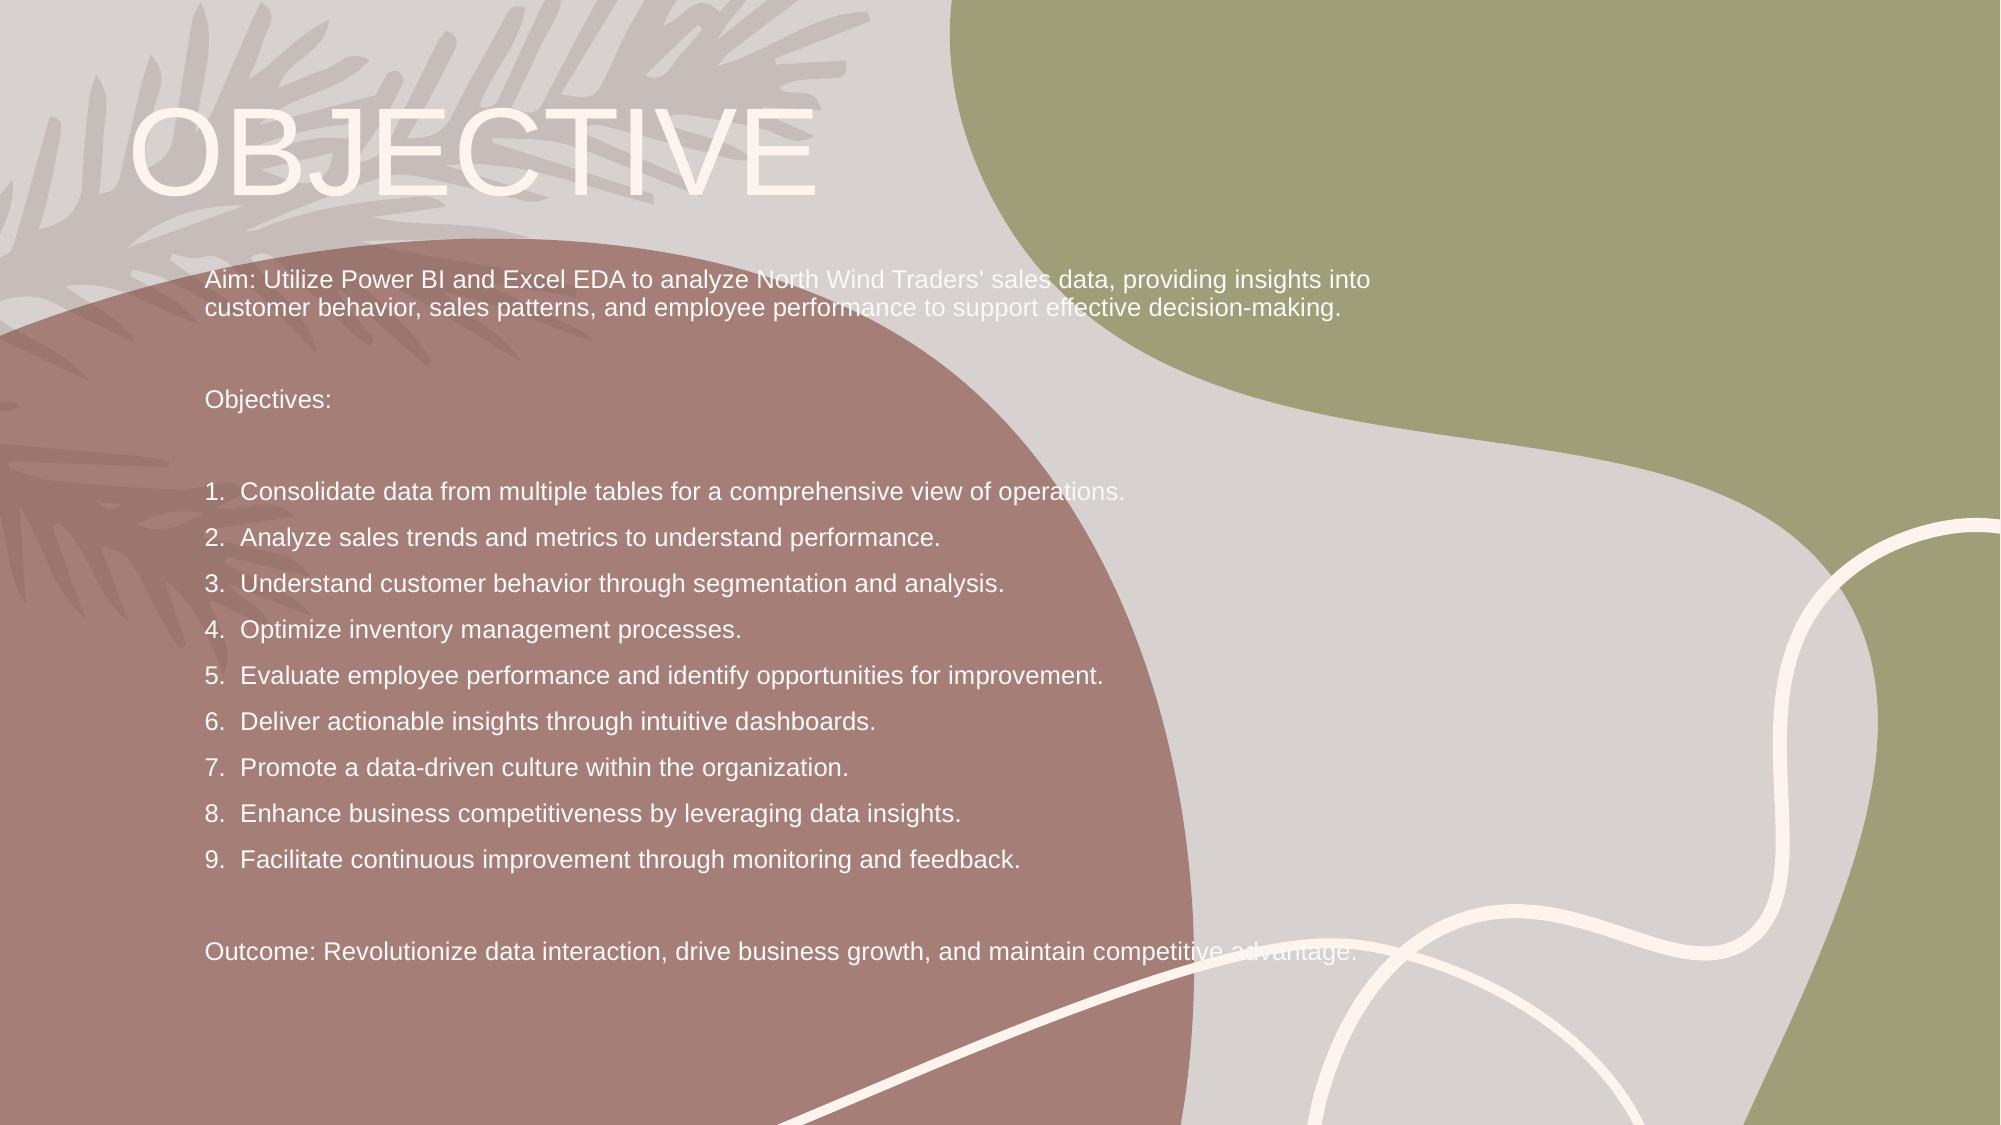

# OBJECTIVE
Aim: Utilize Power BI and Excel EDA to analyze North Wind Traders' sales data, providing insights into customer behavior, sales patterns, and employee performance to support effective decision-making.

Objectives:

Consolidate data from multiple tables for a comprehensive view of operations.
Analyze sales trends and metrics to understand performance.
Understand customer behavior through segmentation and analysis.
Optimize inventory management processes.
Evaluate employee performance and identify opportunities for improvement.
Deliver actionable insights through intuitive dashboards.
Promote a data-driven culture within the organization.
Enhance business competitiveness by leveraging data insights.
Facilitate continuous improvement through monitoring and feedback.

Outcome: Revolutionize data interaction, drive business growth, and maintain competitive advantage.